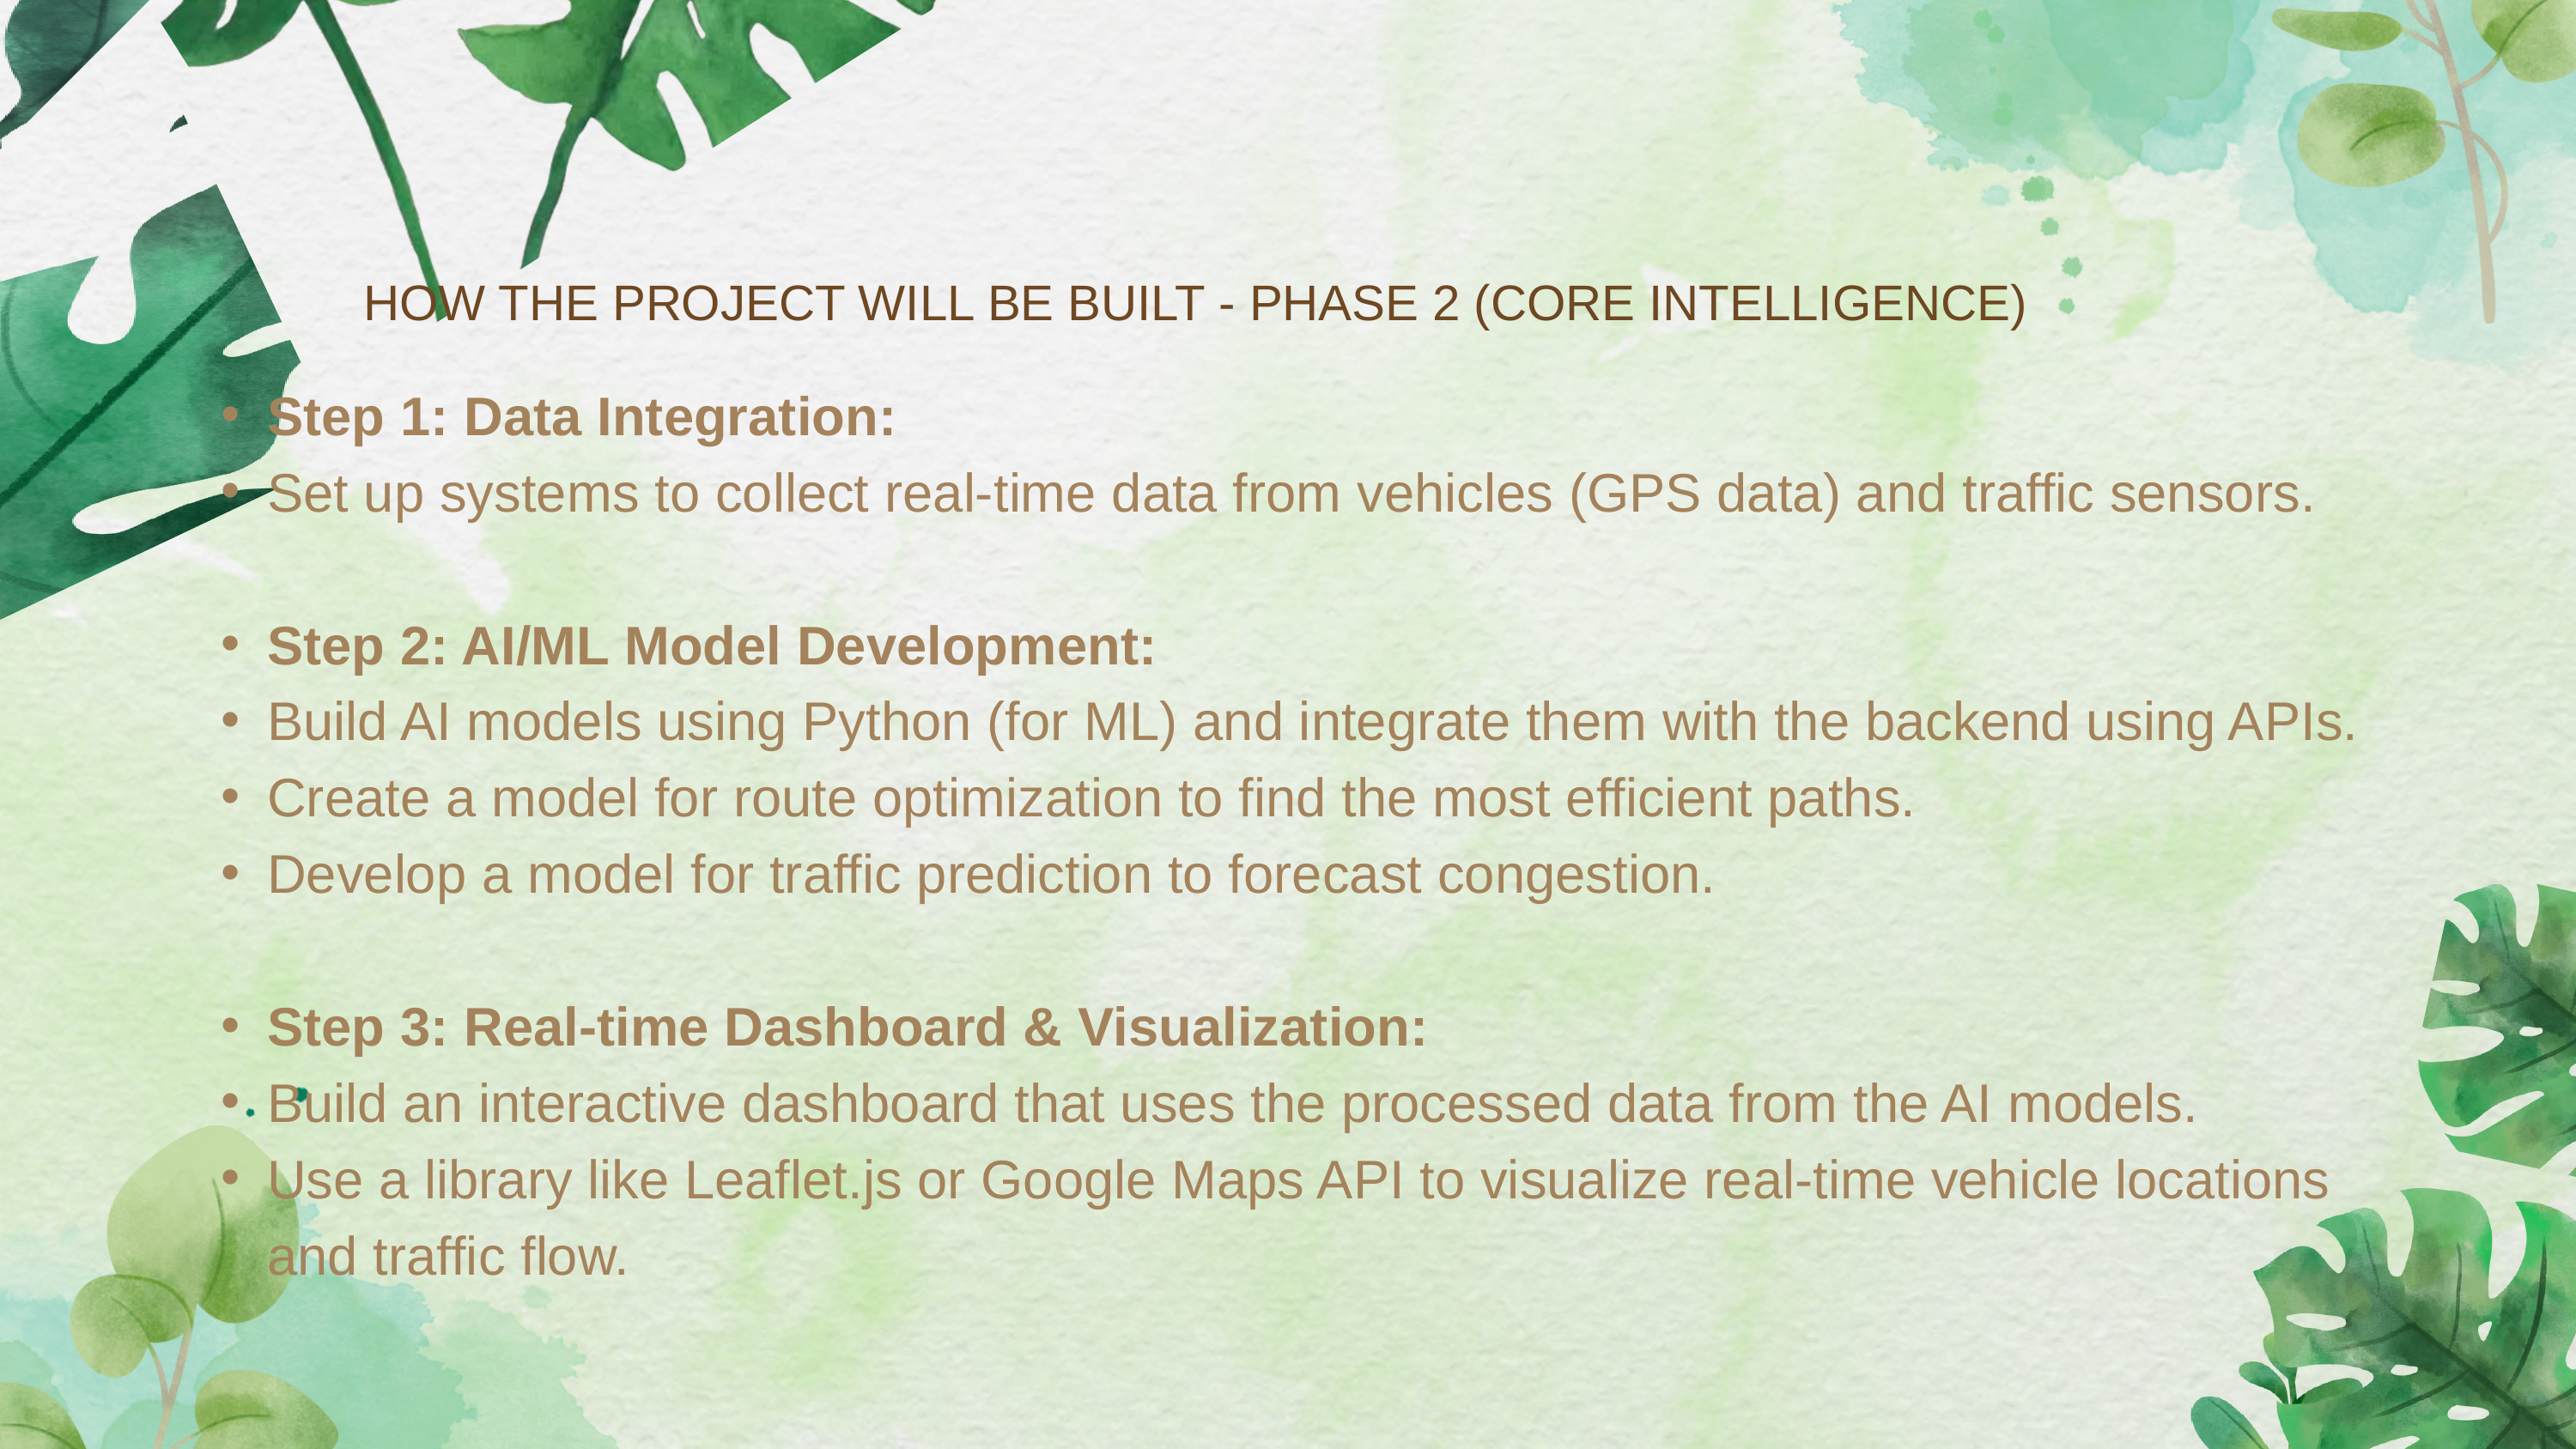

HOW THE PROJECT WILL BE BUILT - PHASE 2 (CORE INTELLIGENCE)
Step 1: Data Integration:
Set up systems to collect real-time data from vehicles (GPS data) and traffic sensors.

Step 2: AI/ML Model Development:
Build AI models using Python (for ML) and integrate them with the backend using APIs.
Create a model for route optimization to find the most efficient paths.
Develop a model for traffic prediction to forecast congestion.

Step 3: Real-time Dashboard & Visualization:
Build an interactive dashboard that uses the processed data from the AI models.
Use a library like Leaflet.js or Google Maps API to visualize real-time vehicle locations and traffic flow.